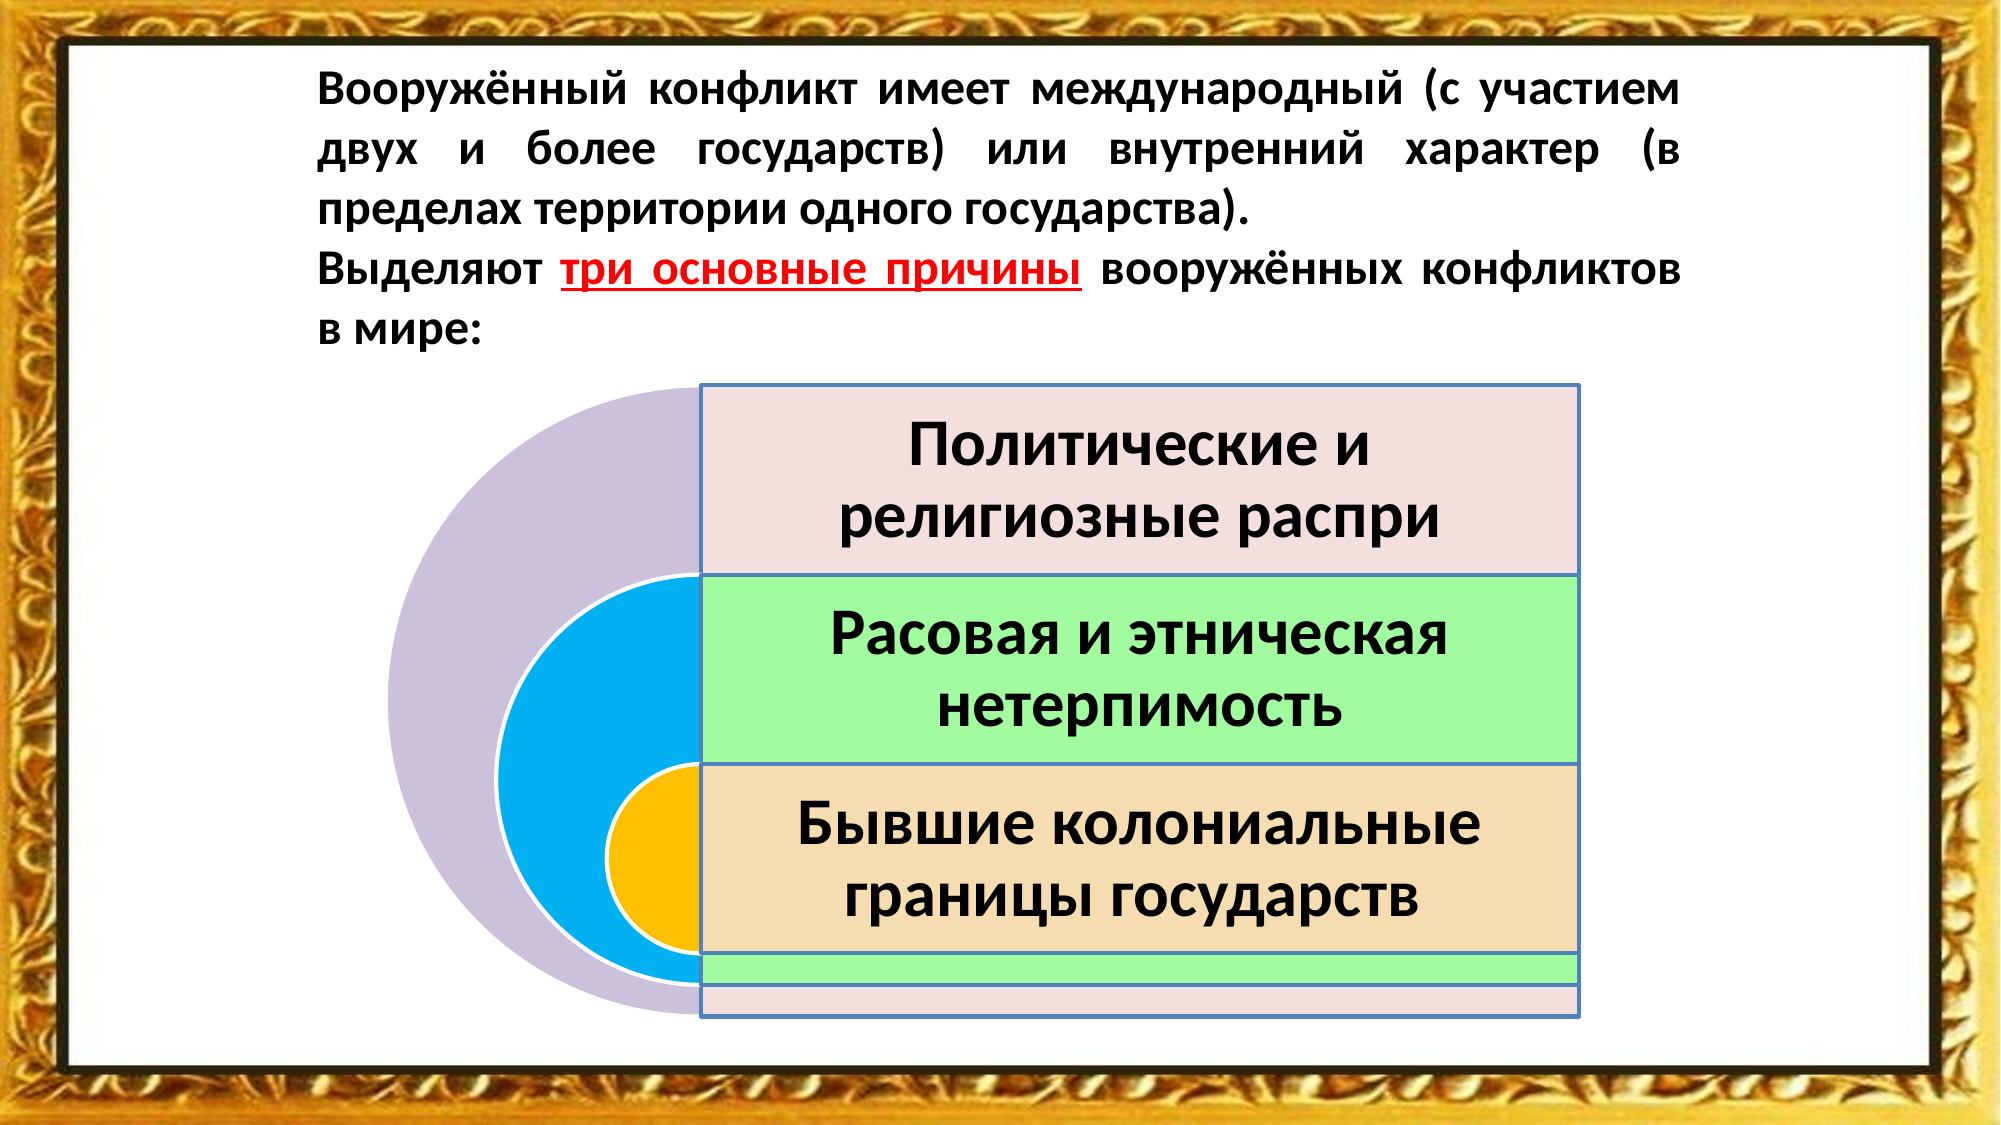

Вооружённый конфликт имеет международный (с участием двух и более государств) или внутренний характер (в пределах территории одного государства).
Выделяют три основные причины вооружённых конфликтов в мире:
Политические и религиозные распри
Расовая и этническая нетерпимость
Бывшие колониальные границы государств